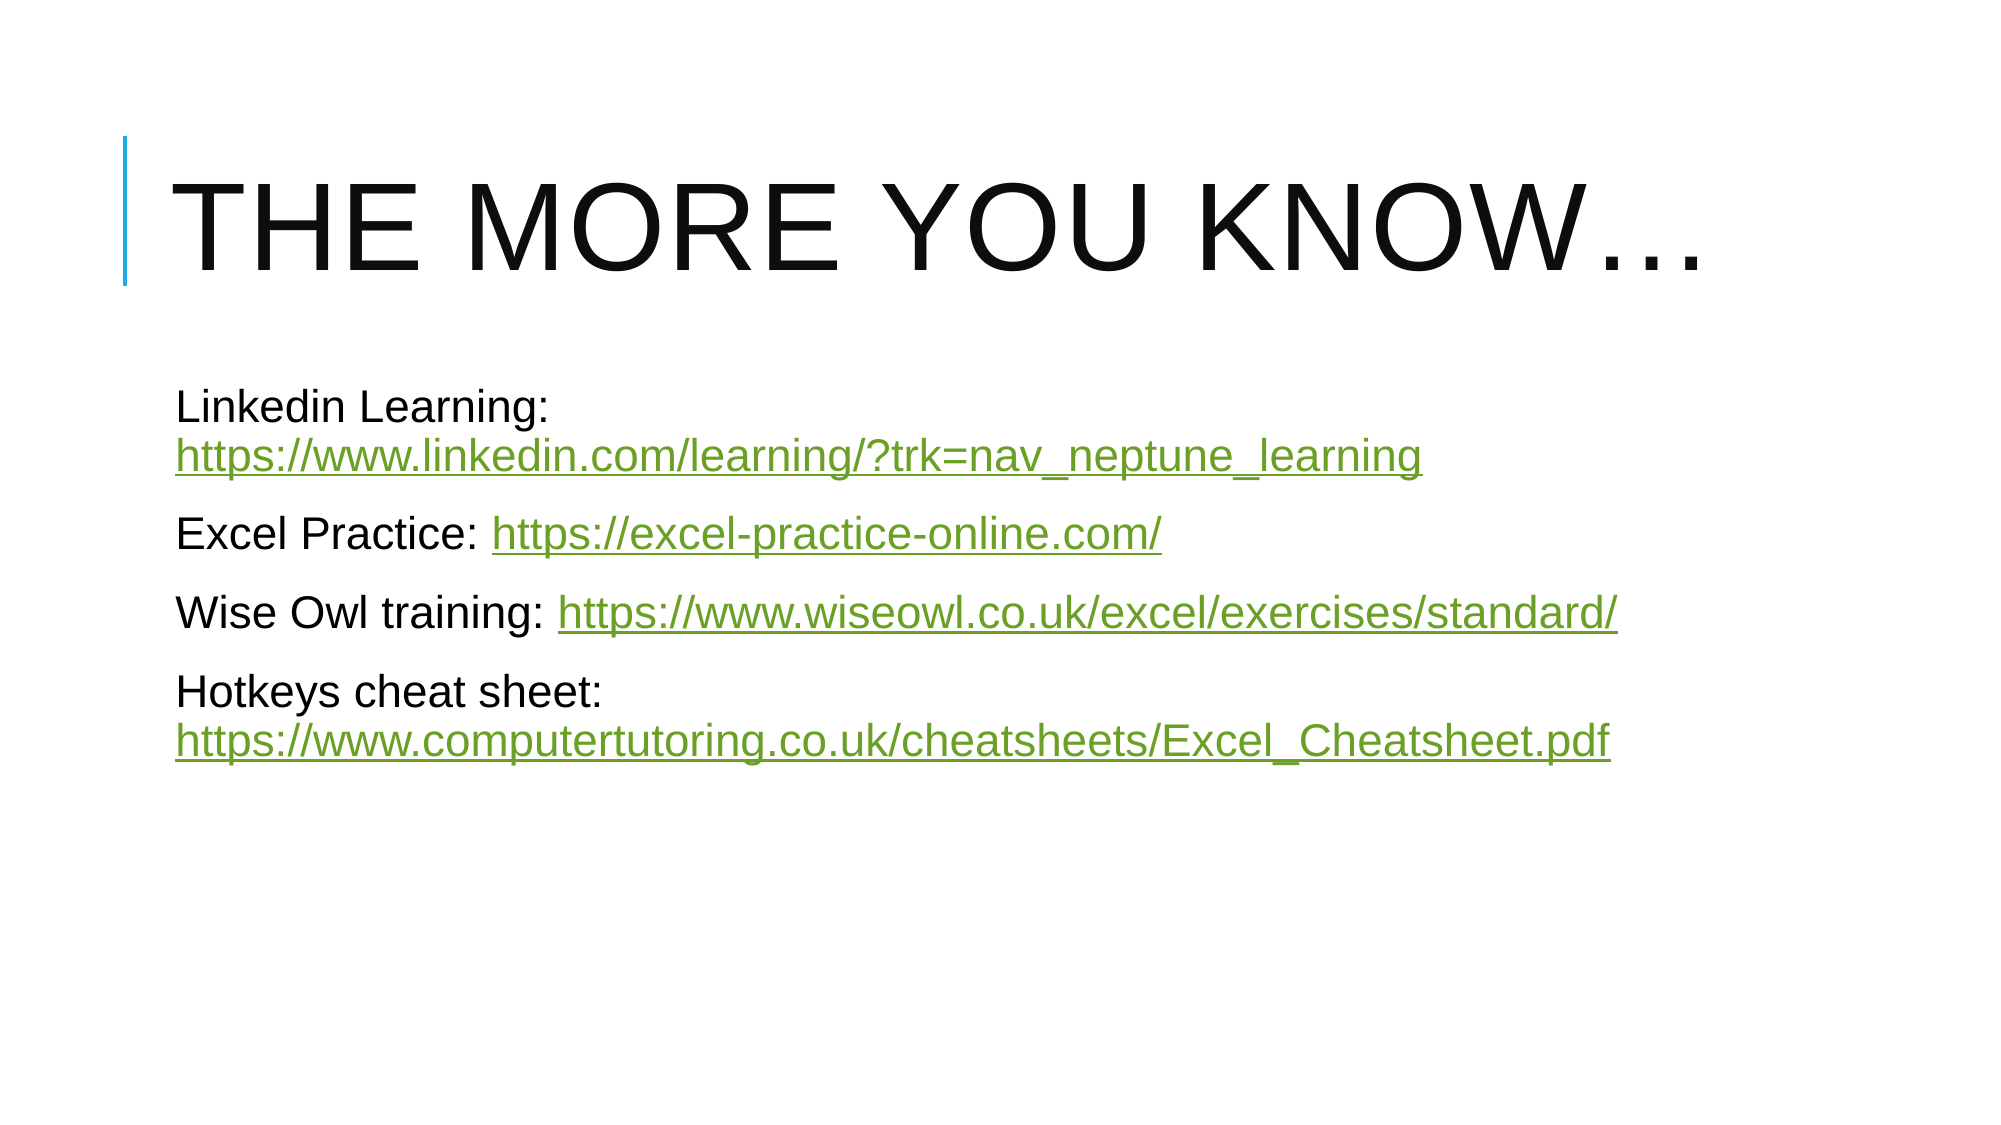

# The more you know…
Linkedin Learning: https://www.linkedin.com/learning/?trk=nav_neptune_learning
Excel Practice: https://excel-practice-online.com/
Wise Owl training: https://www.wiseowl.co.uk/excel/exercises/standard/
Hotkeys cheat sheet: https://www.computertutoring.co.uk/cheatsheets/Excel_Cheatsheet.pdf